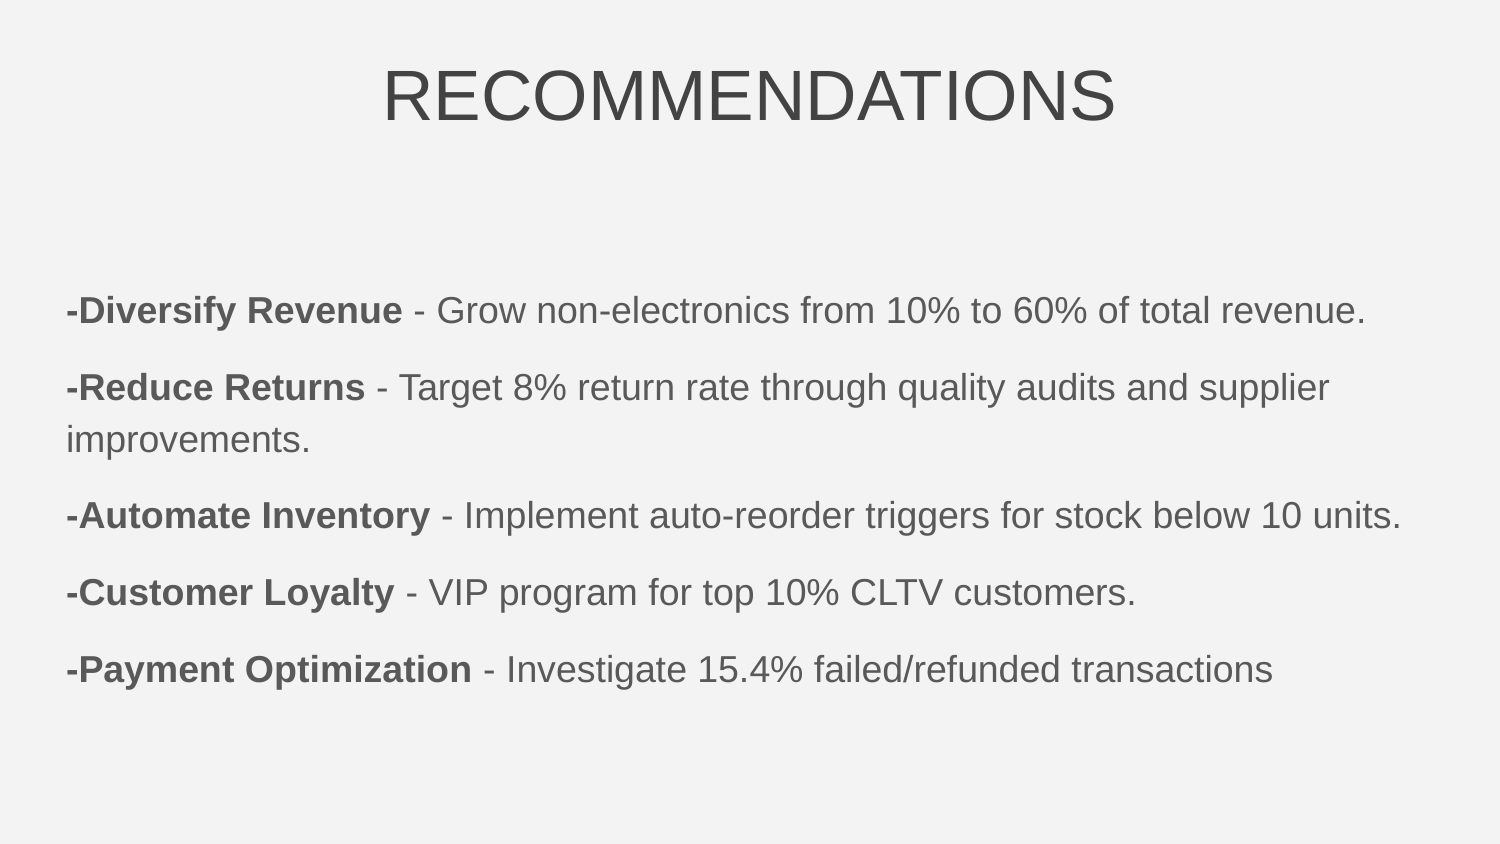

# RECOMMENDATIONS
-Diversify Revenue - Grow non-electronics from 10% to 60% of total revenue.
-Reduce Returns - Target 8% return rate through quality audits and supplier improvements.
-Automate Inventory - Implement auto-reorder triggers for stock below 10 units.
-Customer Loyalty - VIP program for top 10% CLTV customers.
-Payment Optimization - Investigate 15.4% failed/refunded transactions